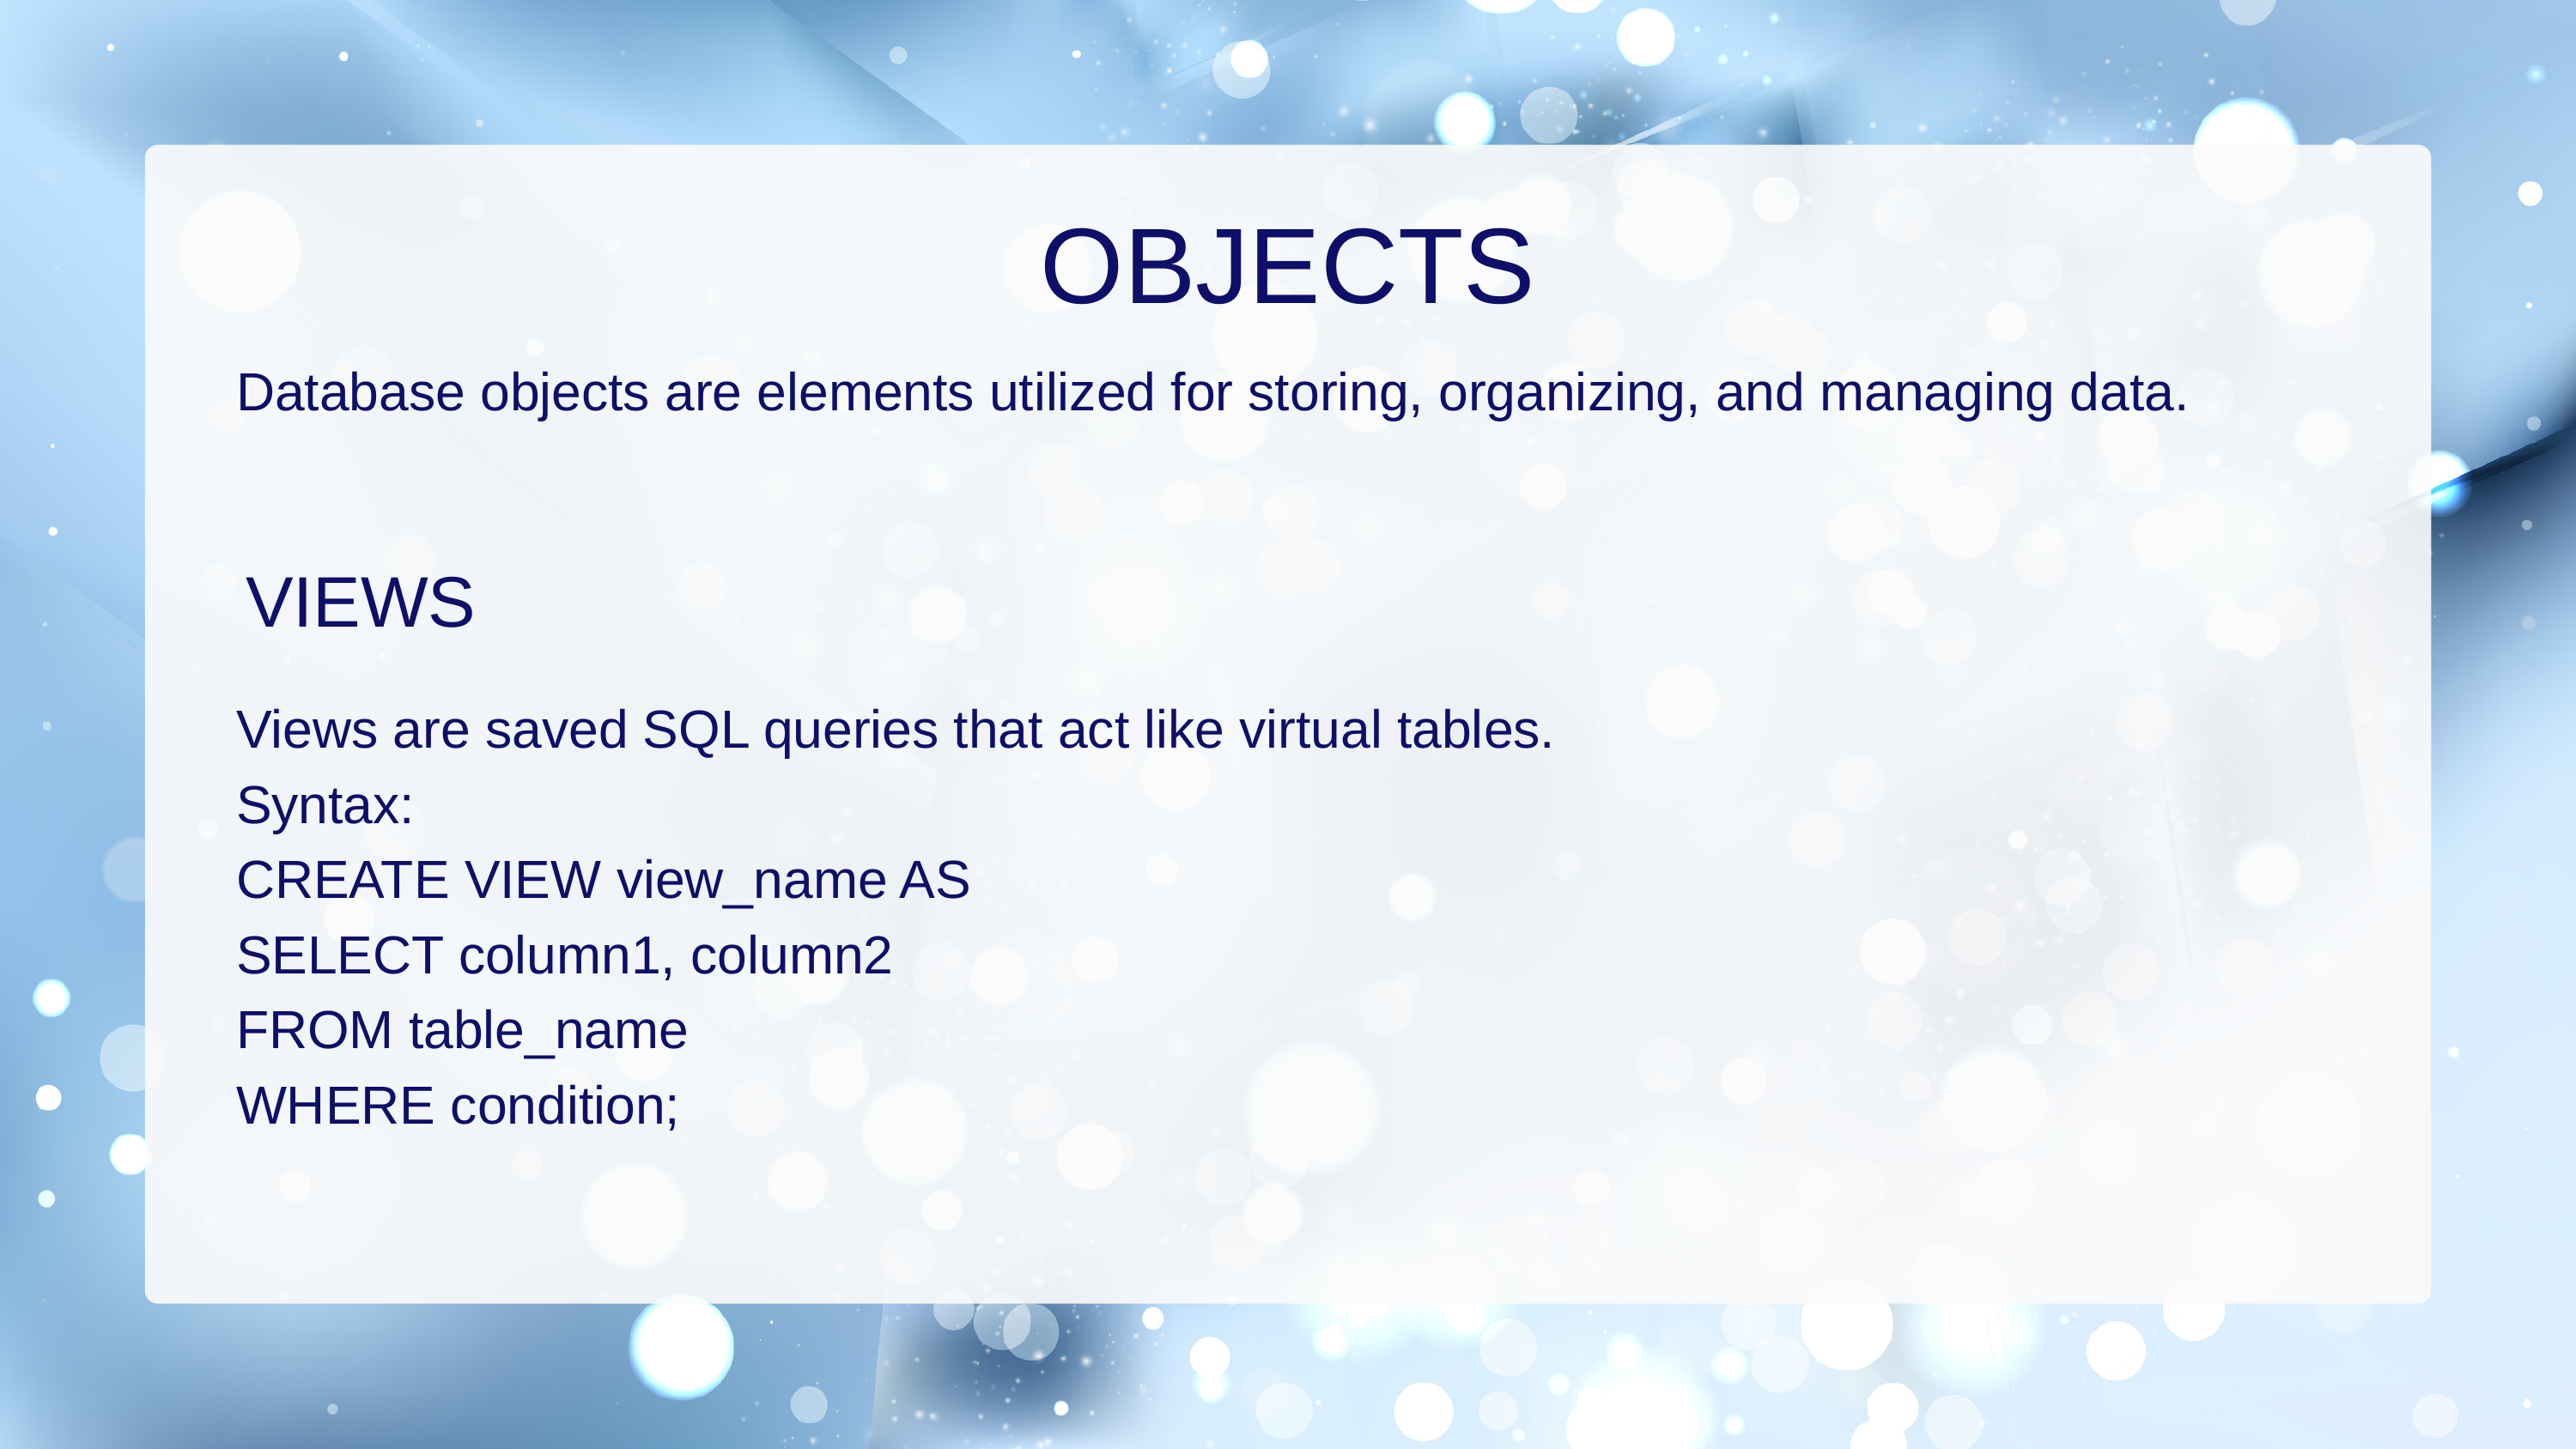

OBJECTS
Database objects are elements utilized for storing, organizing, and managing data.
VIEWS
Views are saved SQL queries that act like virtual tables.
Syntax:
CREATE VIEW view_name AS
SELECT column1, column2
FROM table_name
WHERE condition;